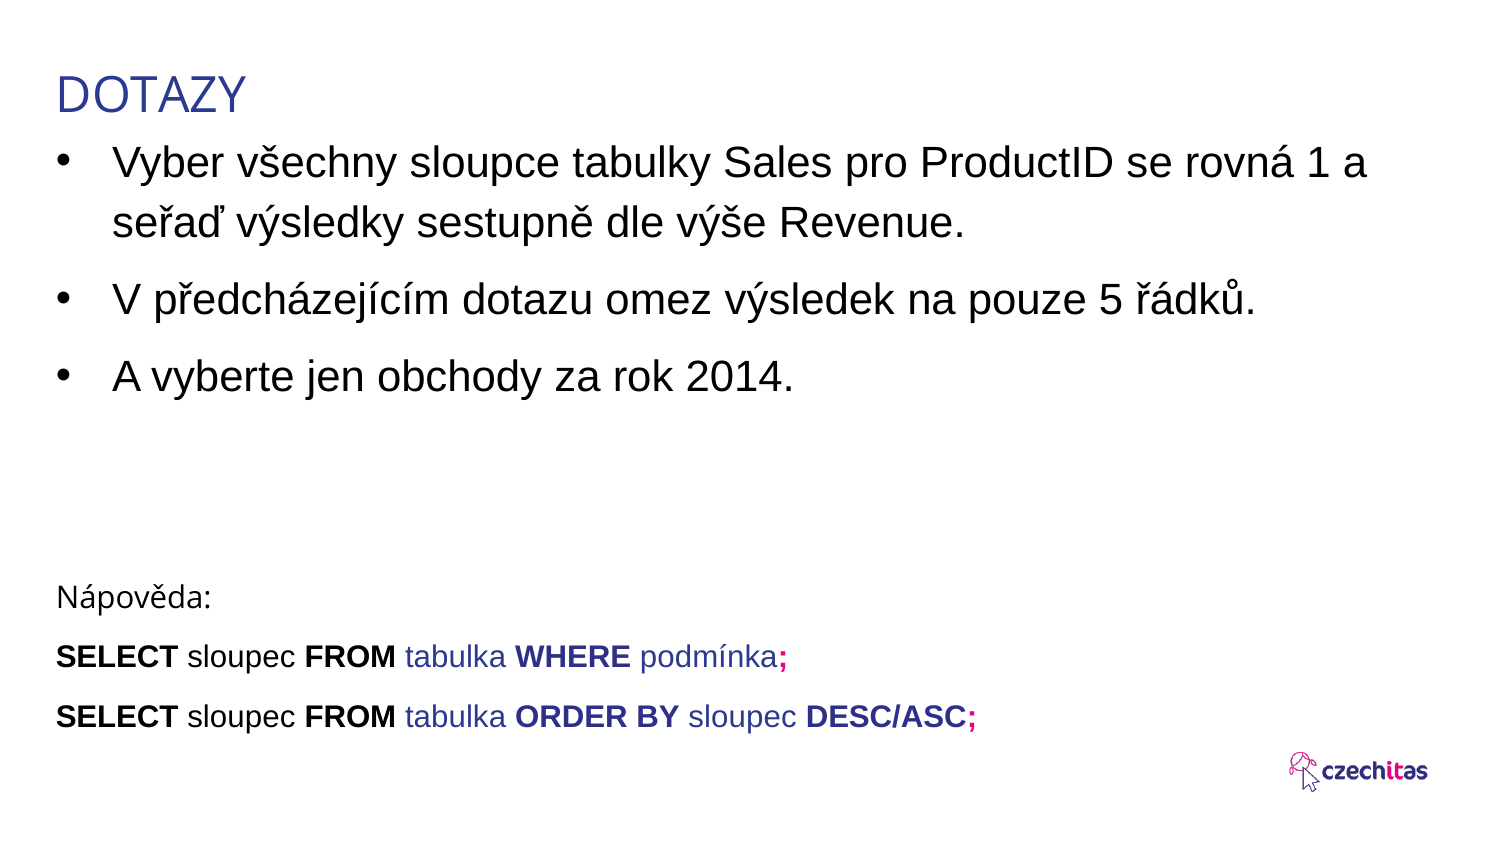

# DOTAZY
Vyber všechny sloupce tabulky Sales pro ProductID se rovná 1 a seřaď výsledky sestupně dle výše Revenue.
V předcházejícím dotazu omez výsledek na pouze 5 řádků.
A vyberte jen obchody za rok 2014.

Nápověda:
SELECT sloupec FROM tabulka WHERE podmínka;
SELECT sloupec FROM tabulka ORDER BY sloupec DESC/ASC;